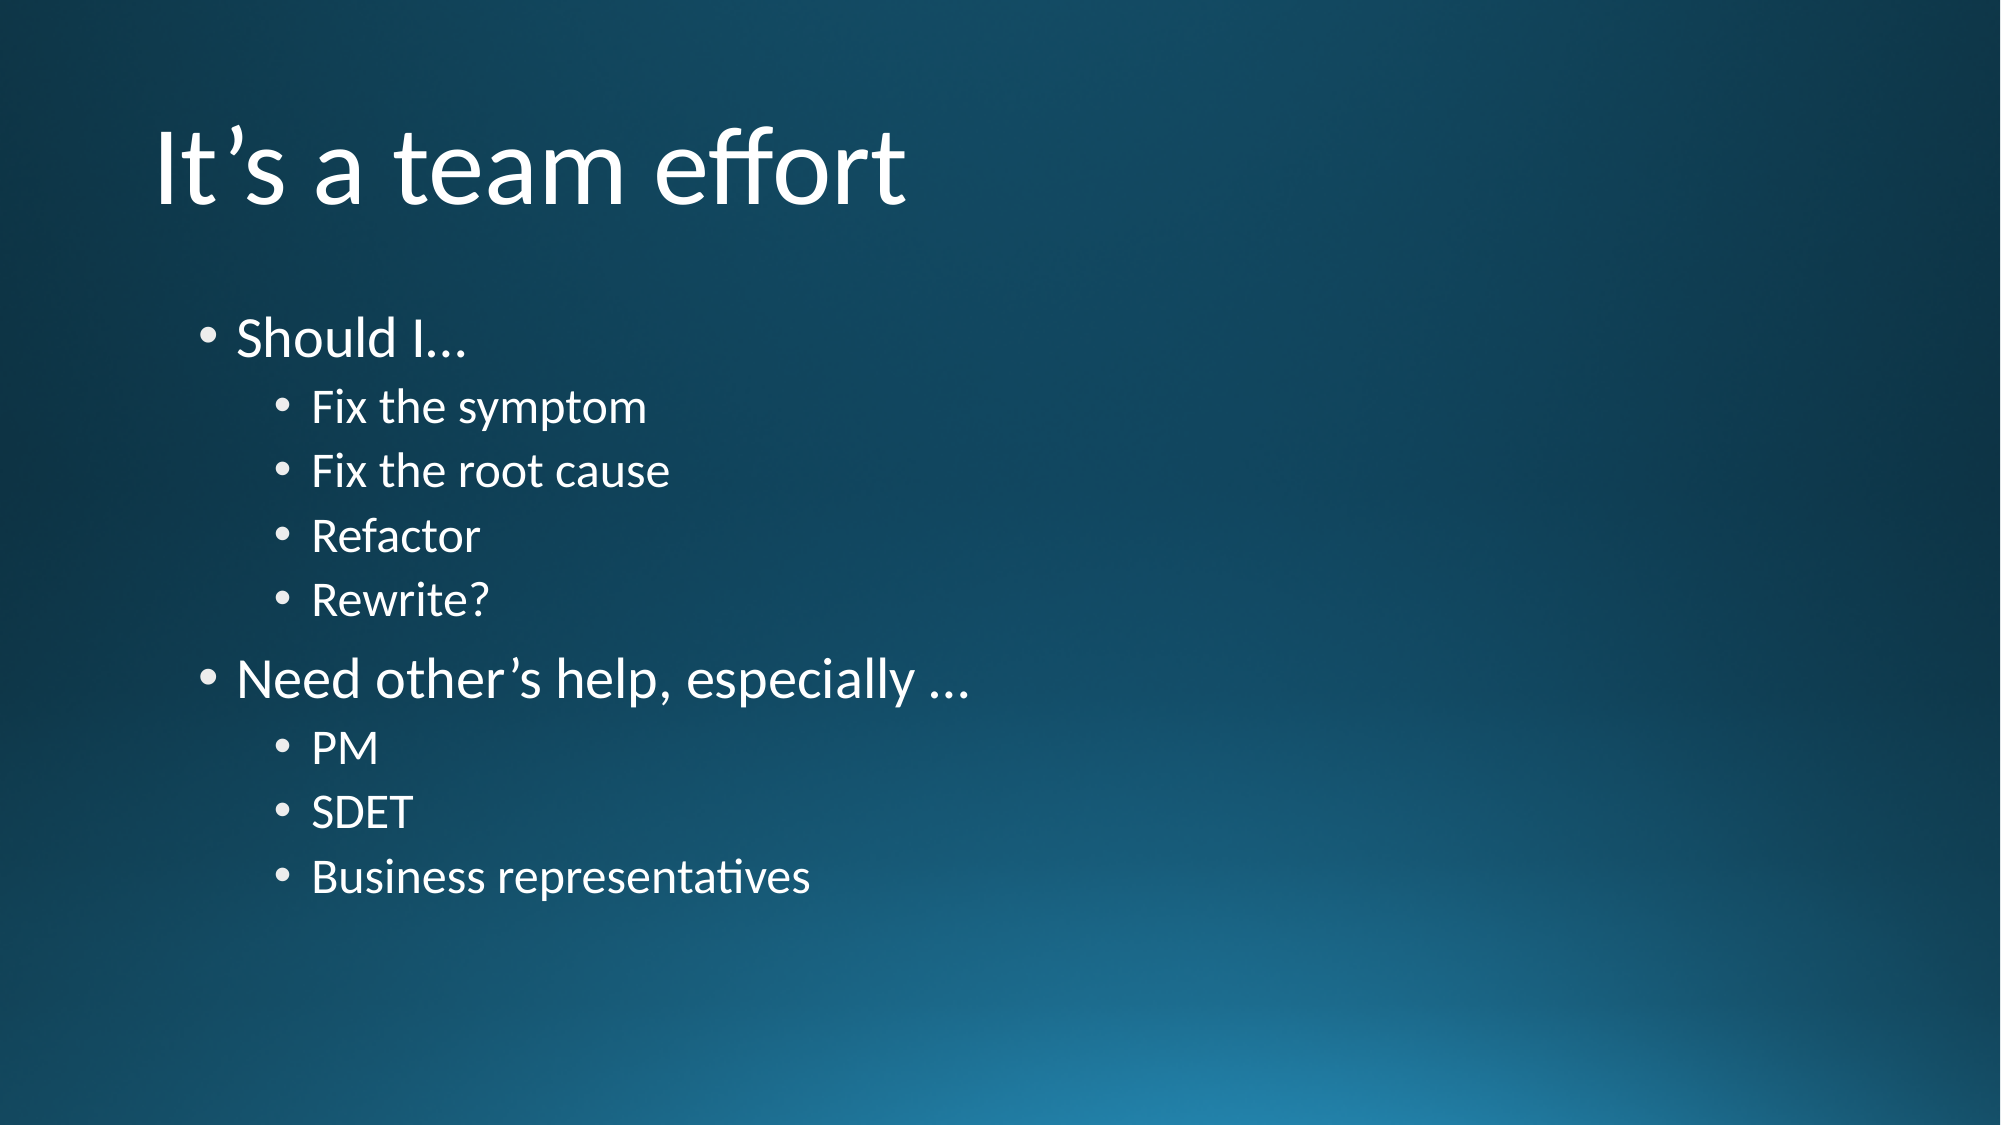

# It’s a team effort
Should I…
Fix the symptom
Fix the root cause
Refactor
Rewrite?
Need other’s help, especially …
PM
SDET
Business representatives